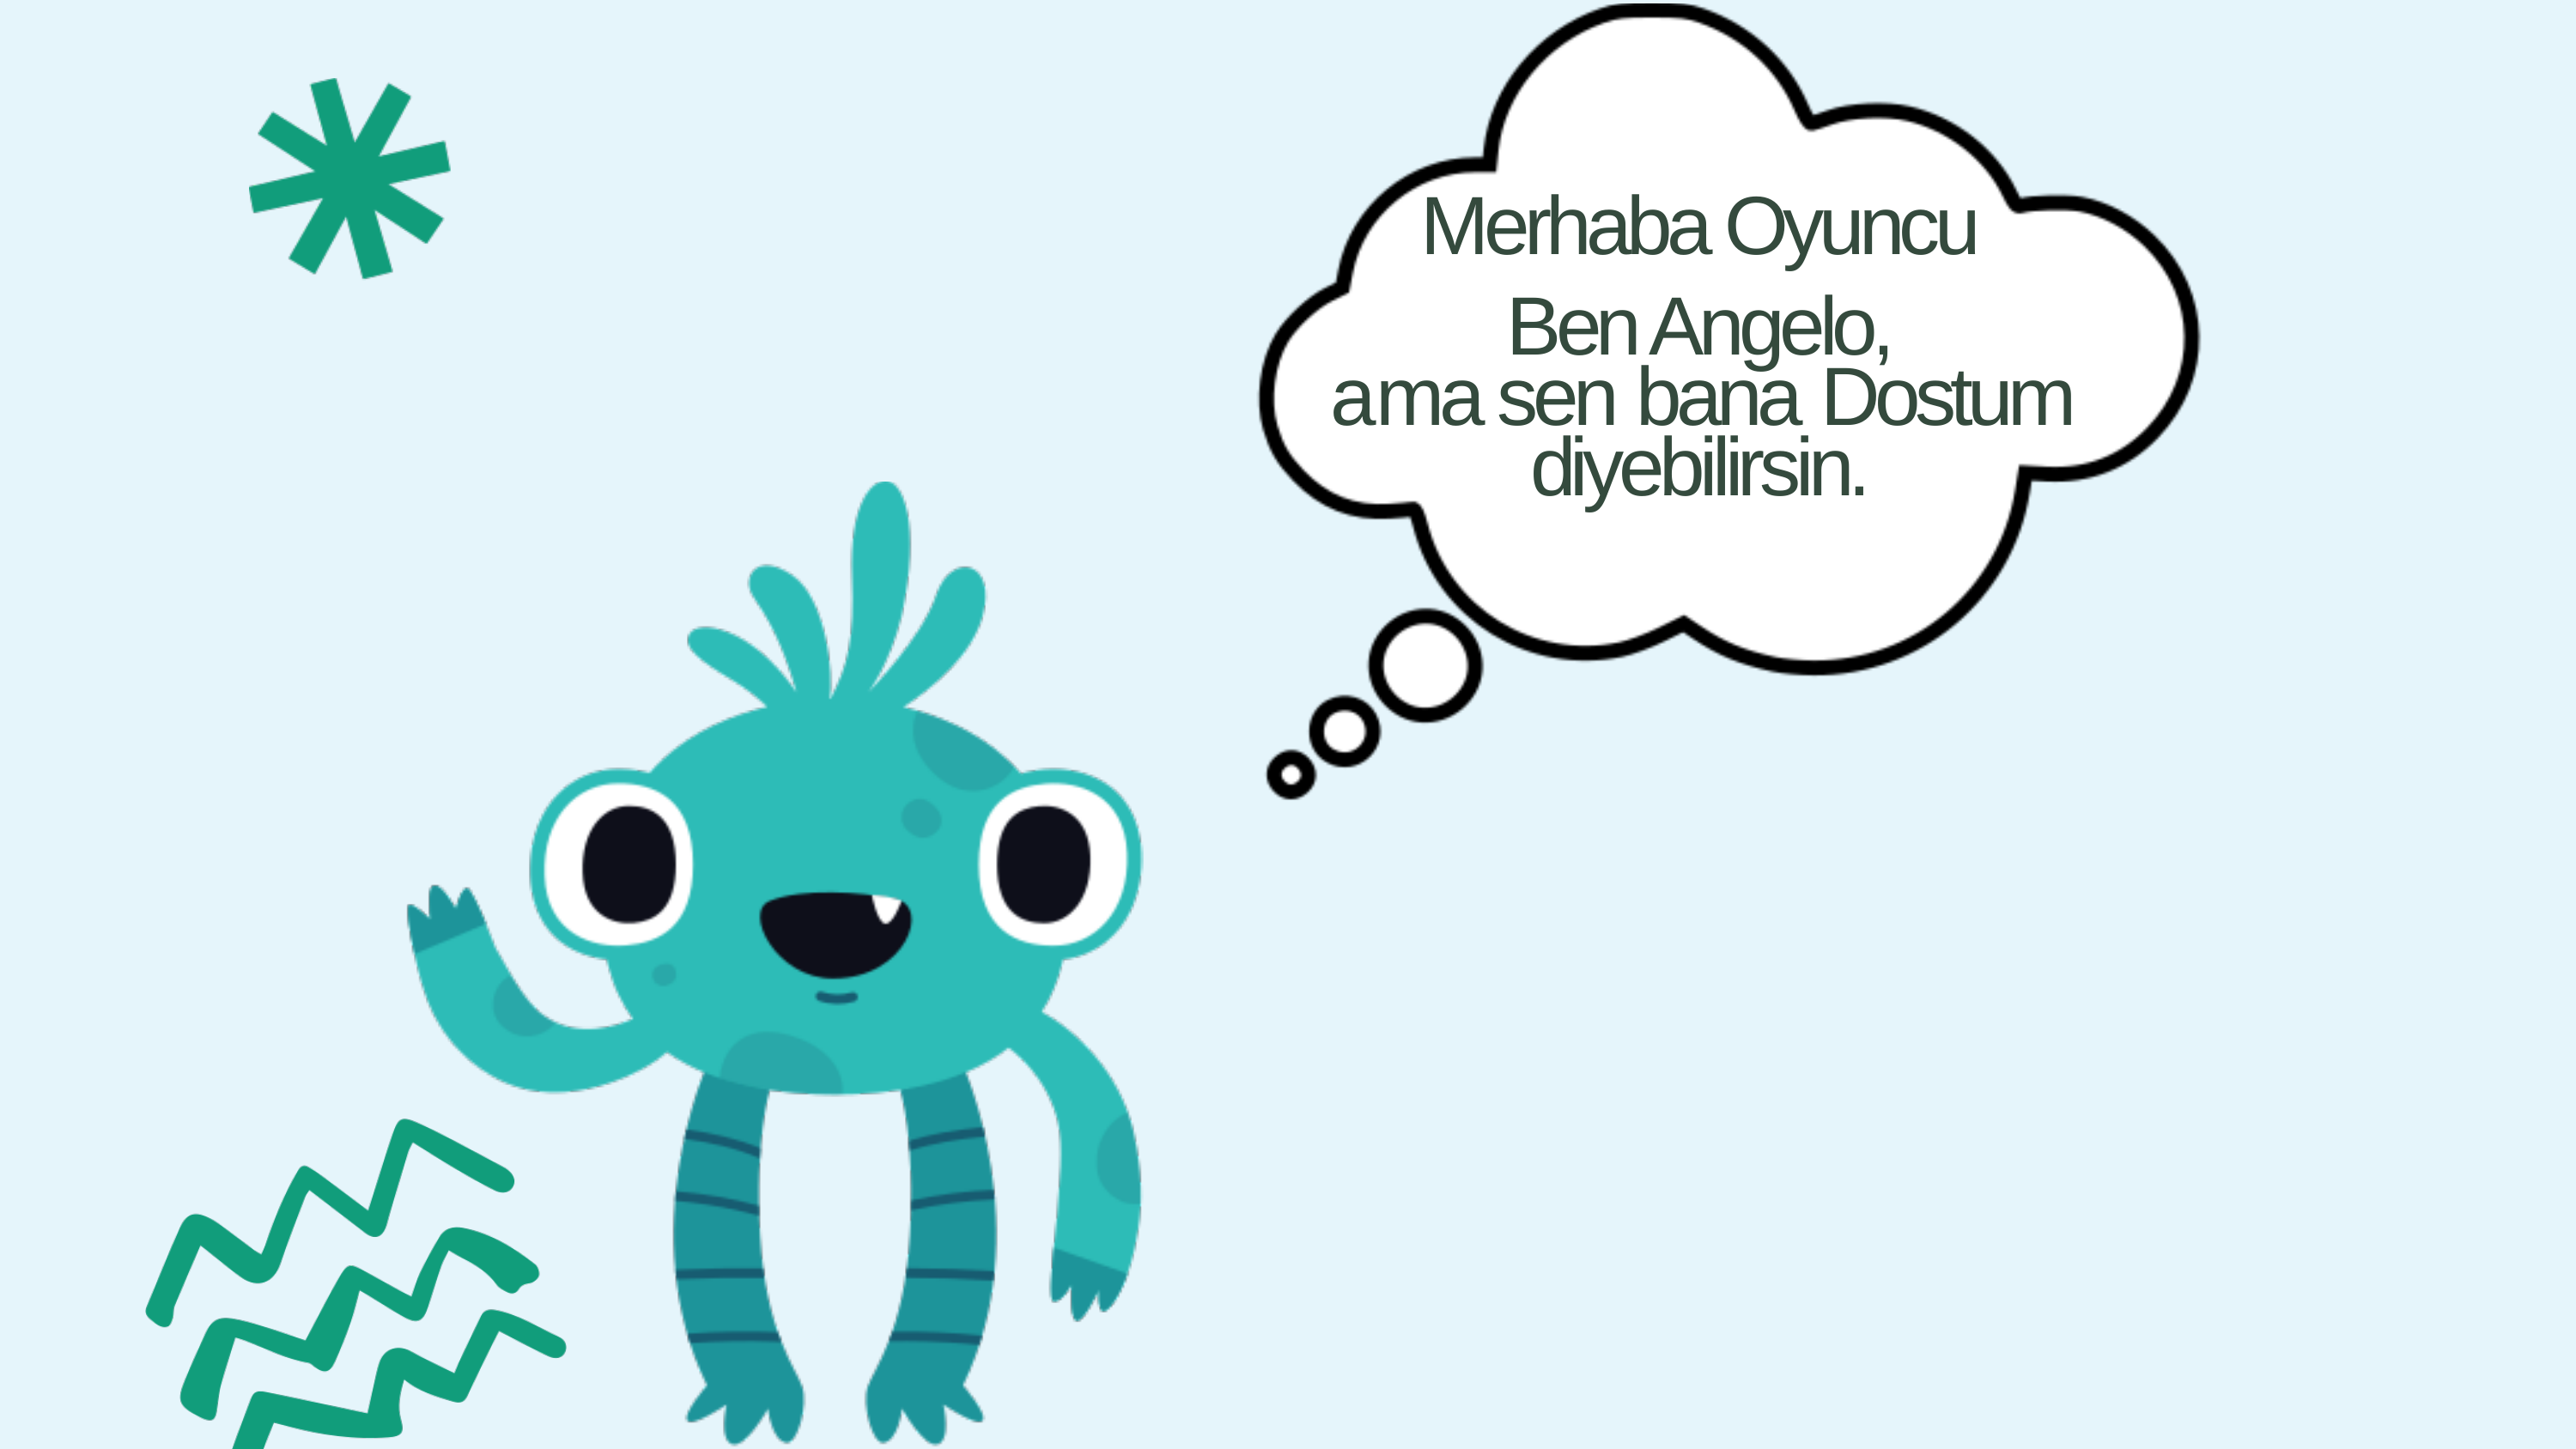

Merhaba Oyuncu
Ben Angelo,
ama sen bana Dostum diyebilirsin.